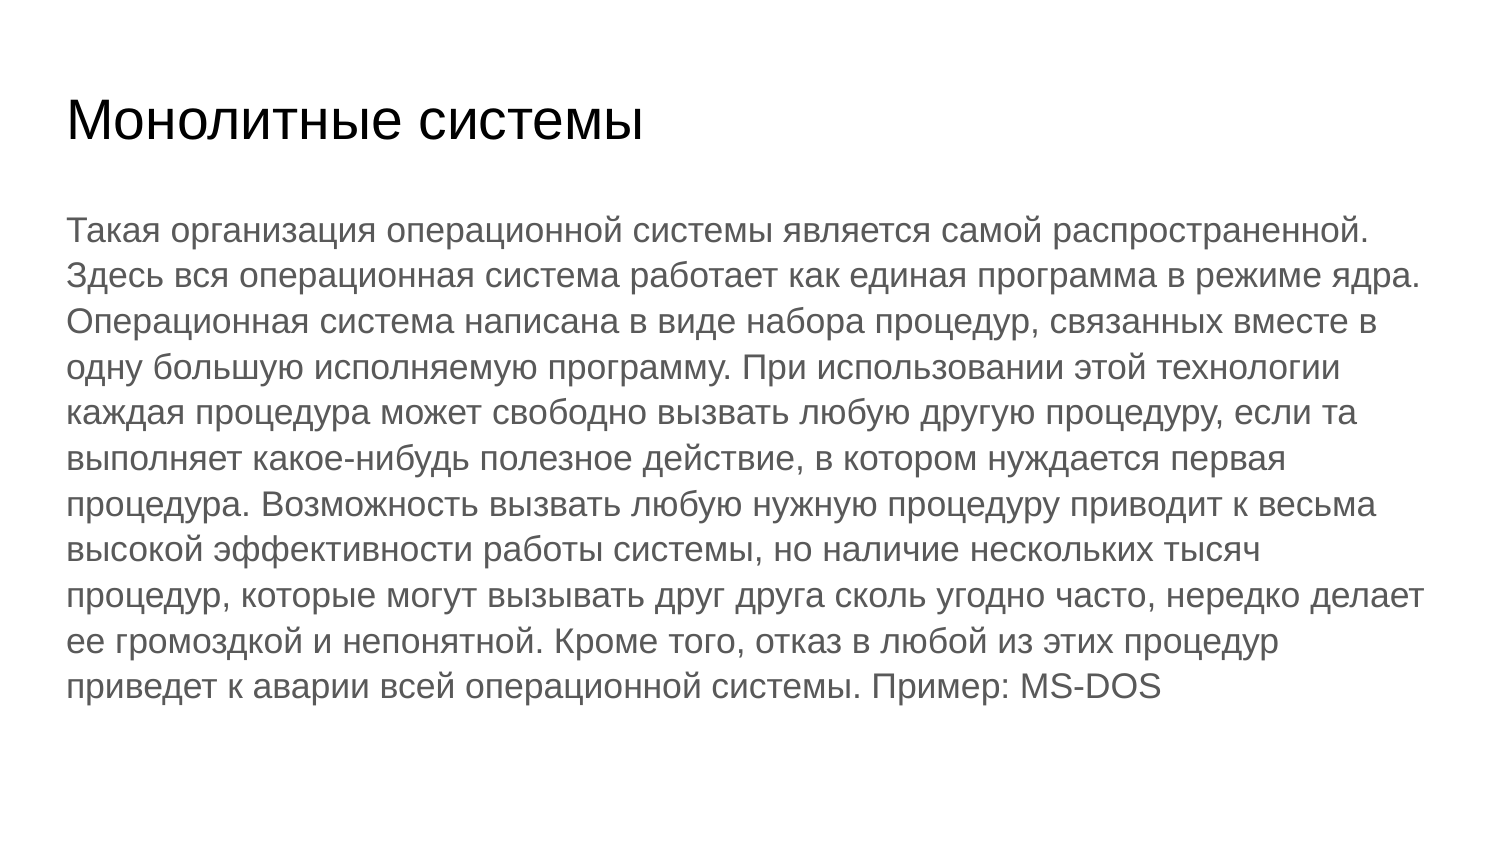

# Монолитные системы
Такая организация операционной системы является самой распространенной. Здесь вся операционная система работает как единая программа в режиме ядра. Операционная система написана в виде набора процедур, связанных вместе в одну большую исполняемую программу. При использовании этой технологии каждая процедура может свободно вызвать любую другую процедуру, если та выполняет какое-нибудь полезное действие, в котором нуждается первая процедура. Возможность вызвать любую нужную процедуру приводит к весьма высокой эффективности работы системы, но наличие нескольких тысяч процедур, которые могут вызывать друг друга сколь угодно часто, нередко делает ее громоздкой и непонятной. Кроме того, отказ в любой из этих процедур приведет к аварии всей операционной системы. Пример: MS-DOS